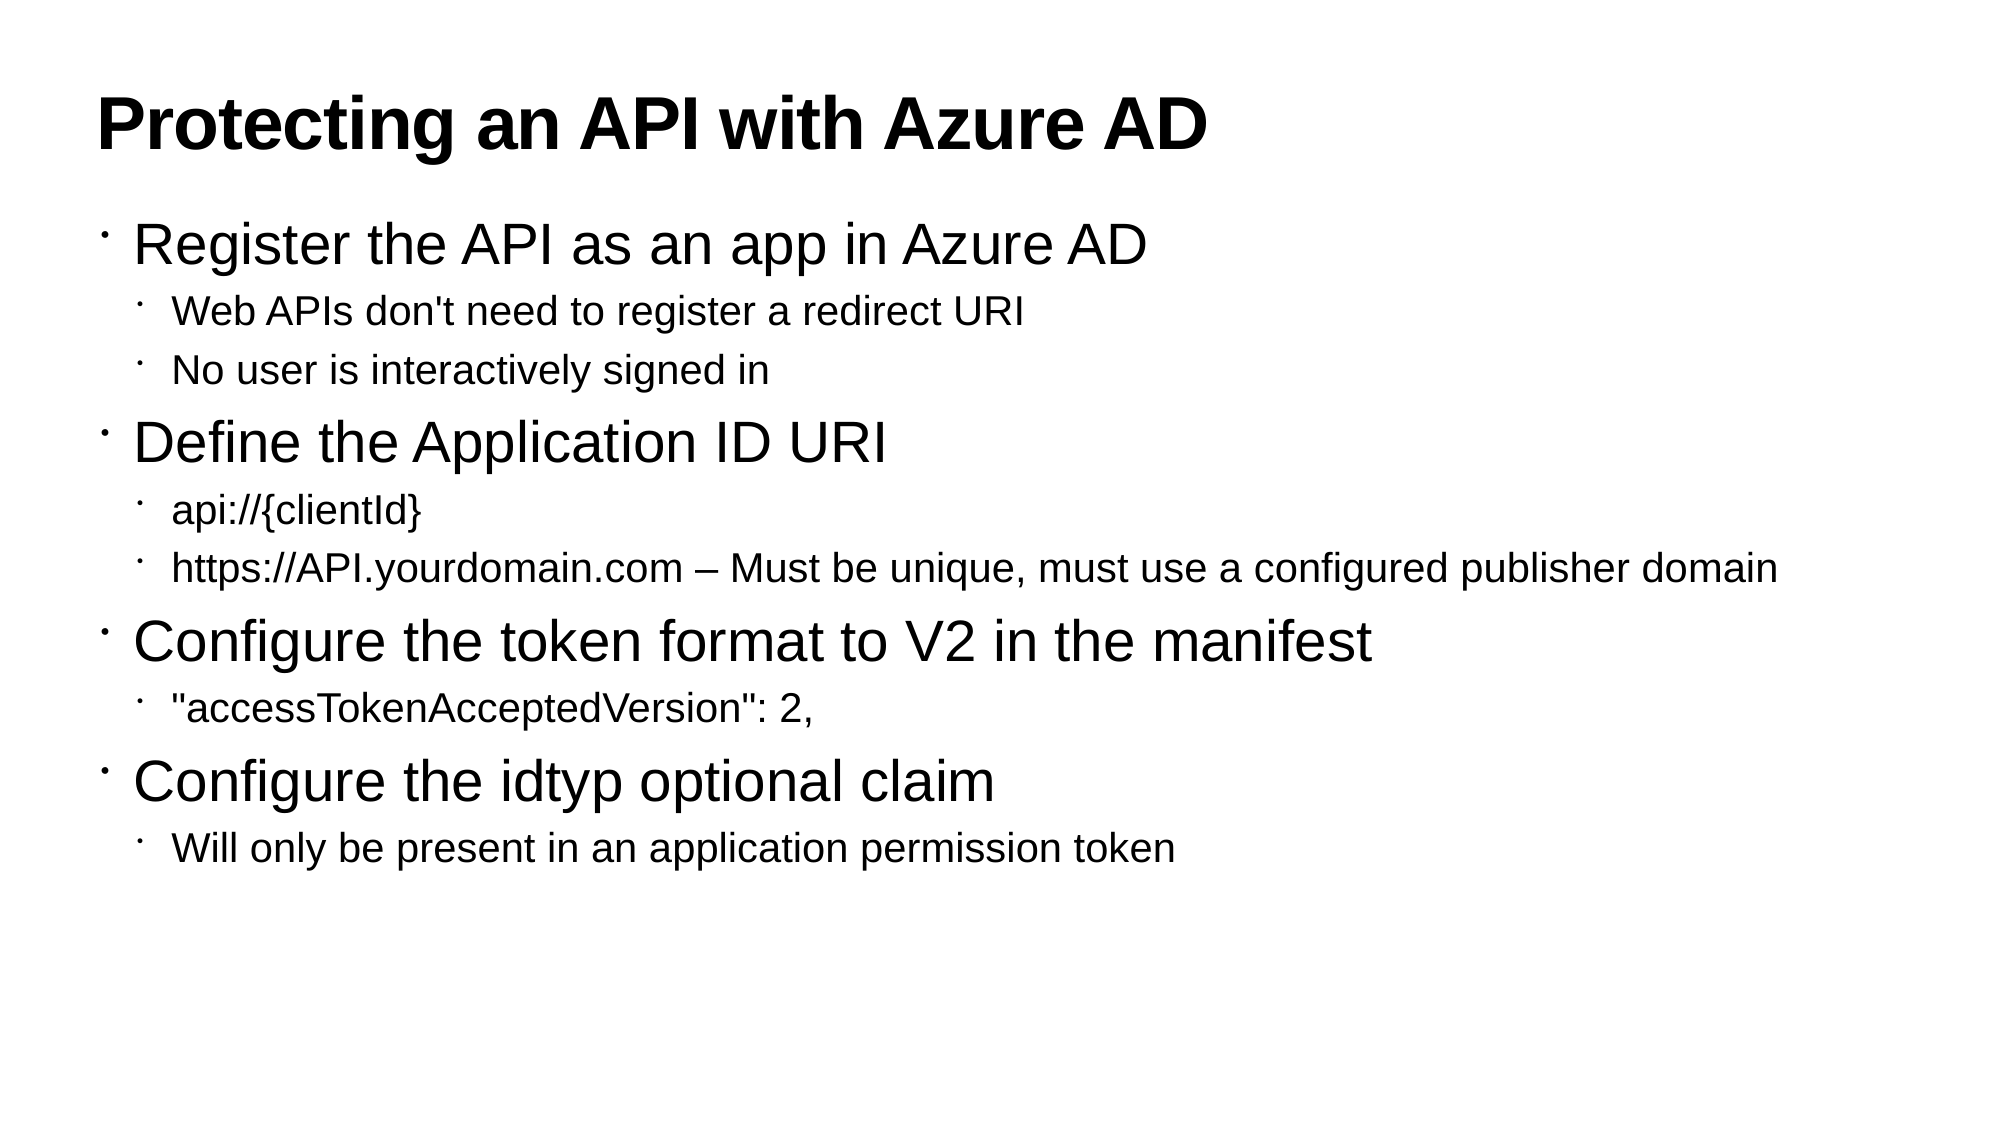

# Protecting an API with Azure AD
Register the API as an app in Azure AD
Web APIs don't need to register a redirect URI
No user is interactively signed in
Define the Application ID URI
api://{clientId}
https://API.yourdomain.com – Must be unique, must use a configured publisher domain
Configure the token format to V2 in the manifest
"accessTokenAcceptedVersion": 2,
Configure the idtyp optional claim
Will only be present in an application permission token